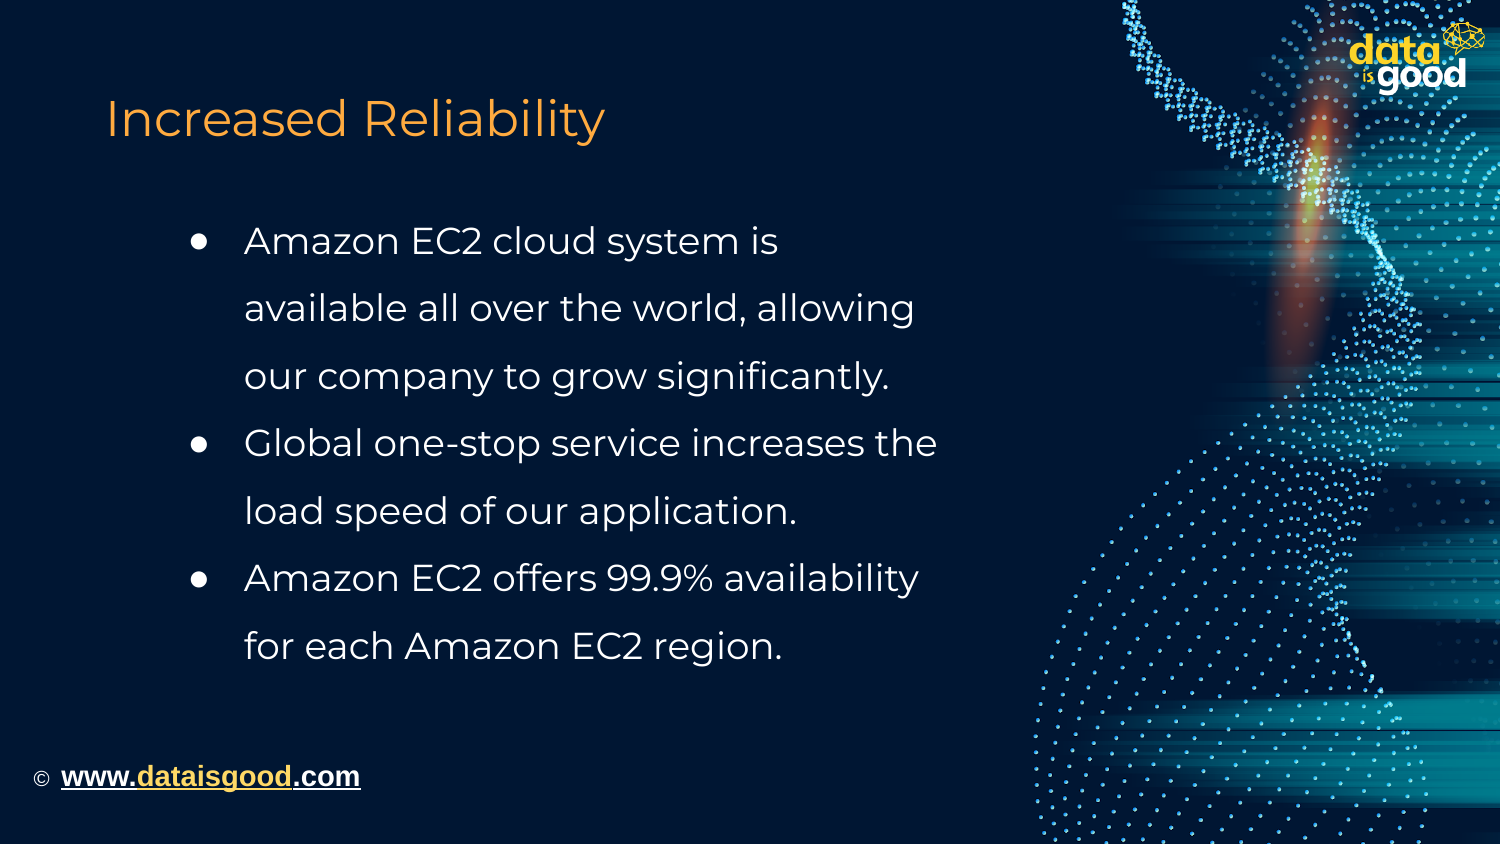

# Increased Reliability
Amazon EC2 cloud system is available all over the world, allowing our company to grow significantly.
Global one-stop service increases the load speed of our application.
Amazon EC2 offers 99.9% availability for each Amazon EC2 region.